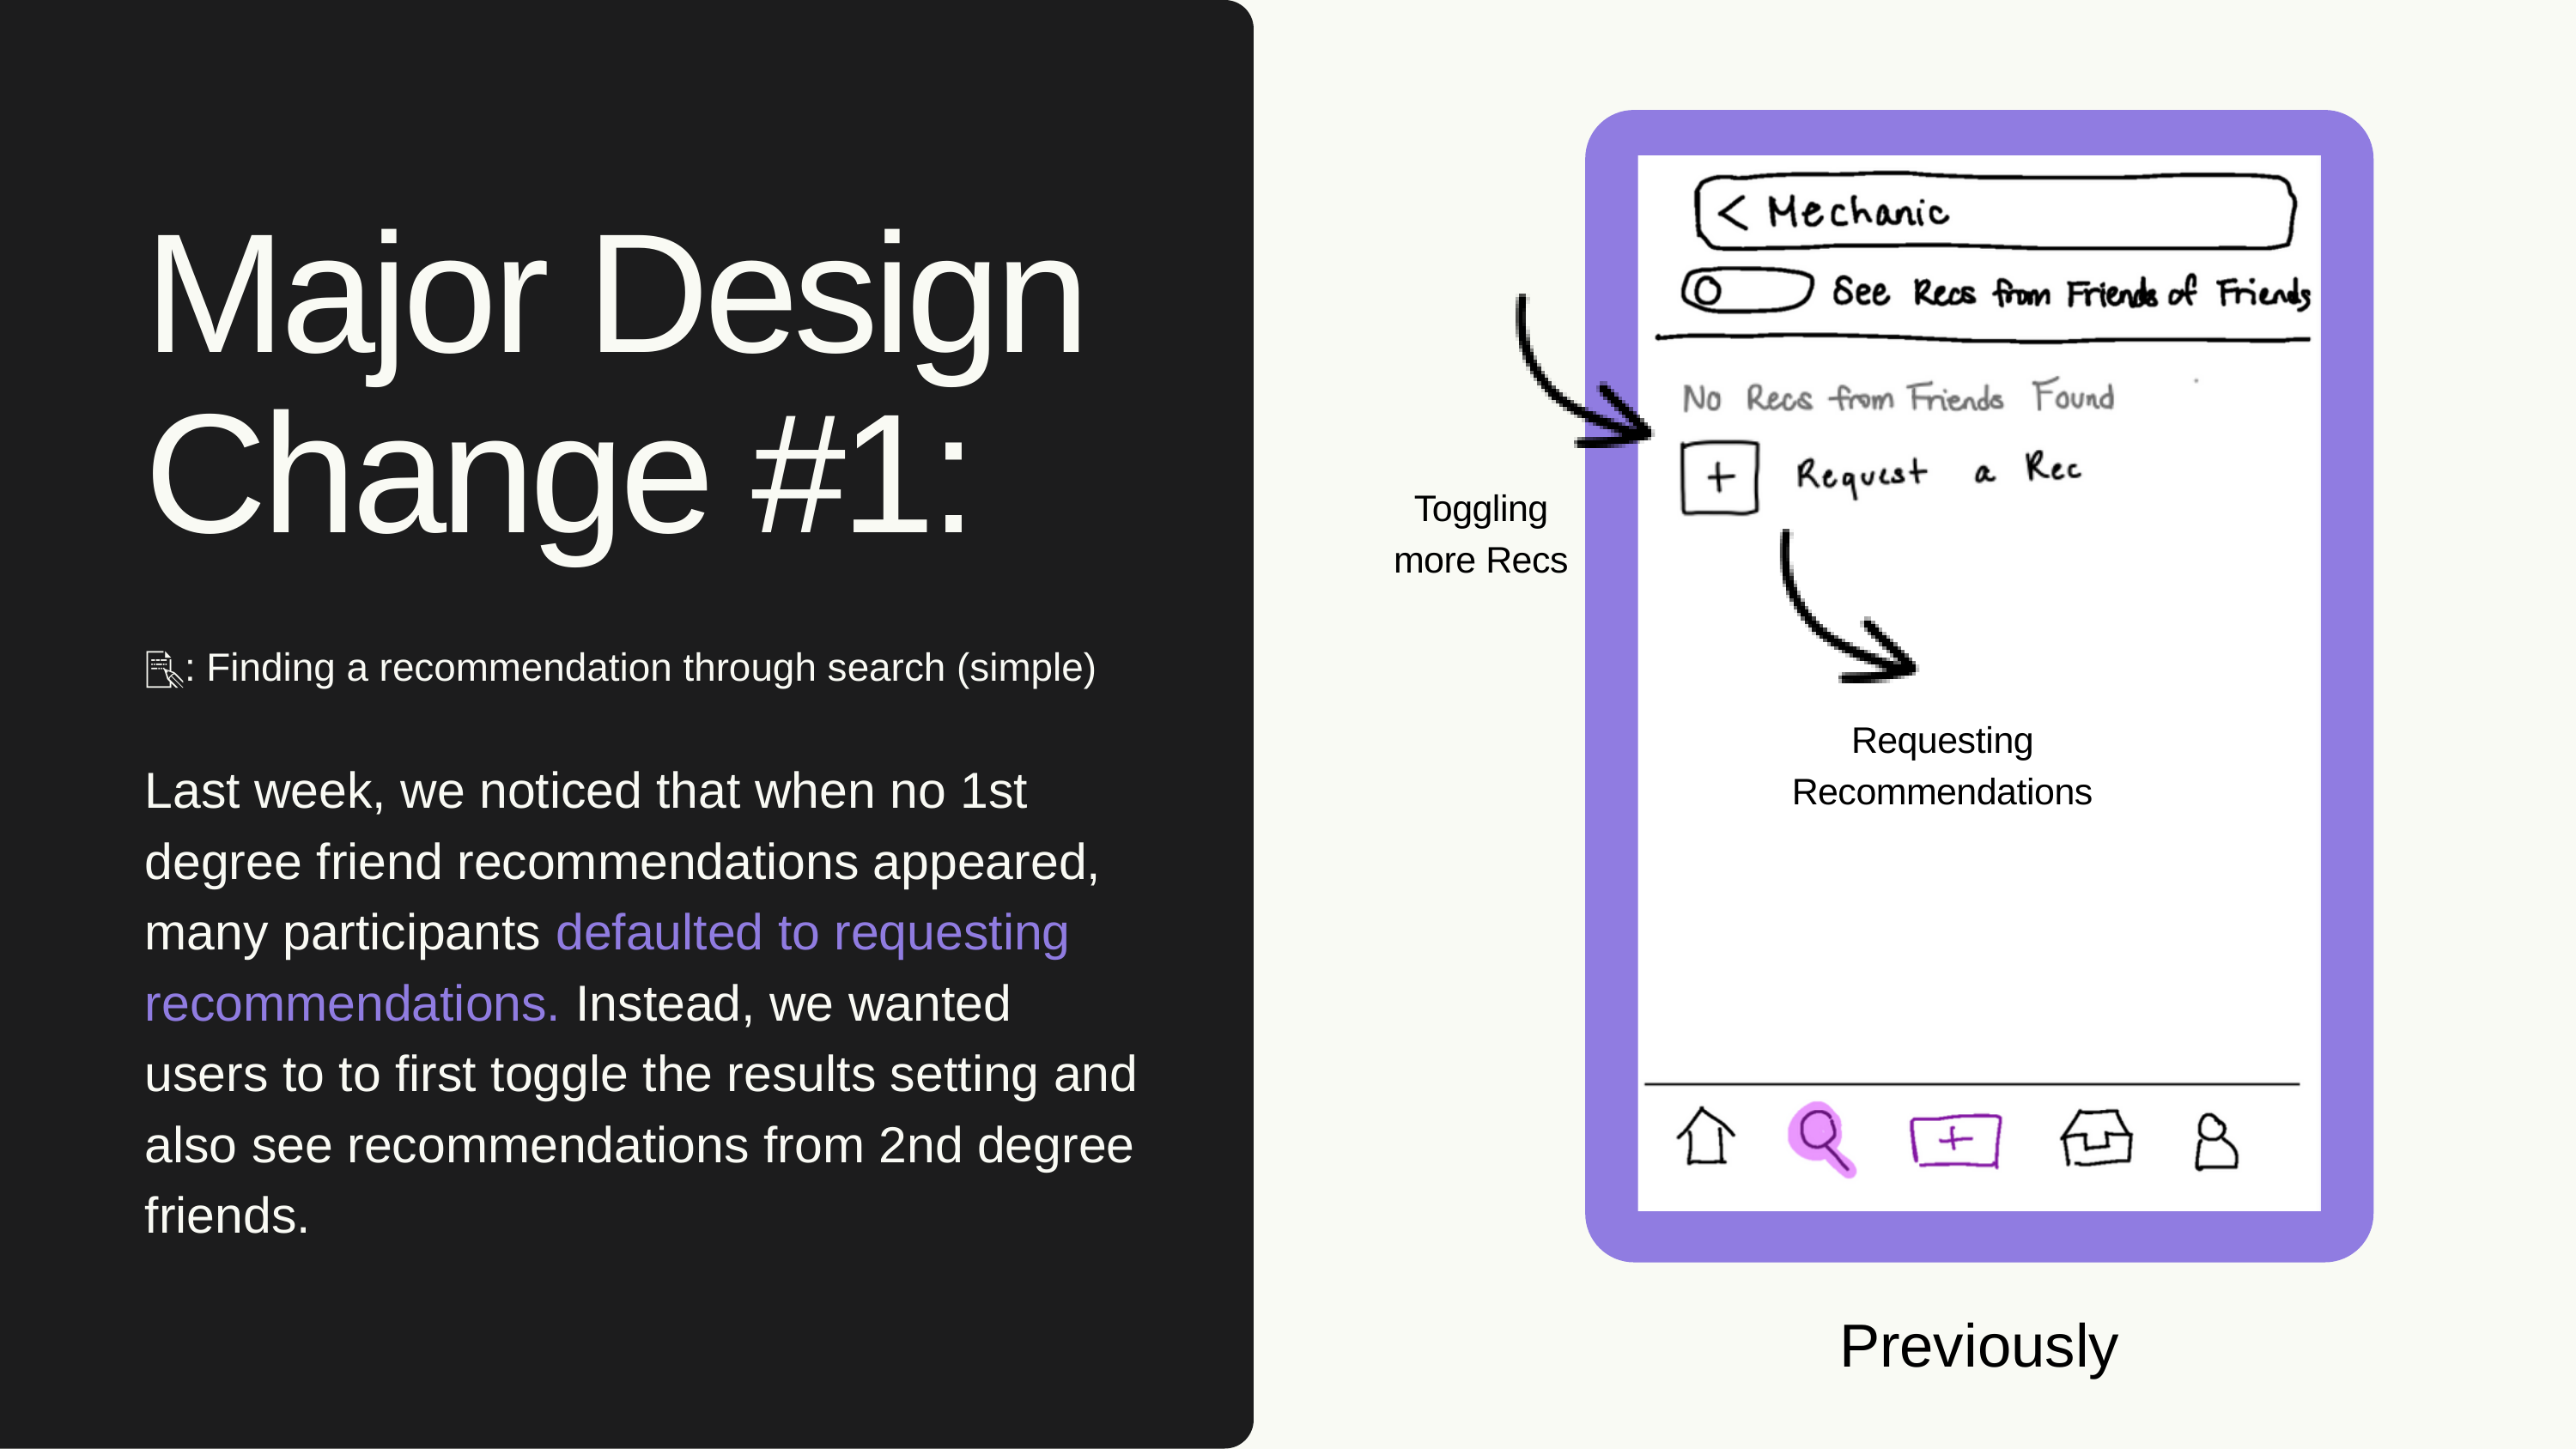

Major Design Change #1:

Toggling more Recs

📝: Finding a recommendation through search (simple)
Requesting Recommendations
Last week, we noticed that when no 1st degree friend recommendations appeared, many participants defaulted to requesting recommendations. Instead, we wanted users to to first toggle the results setting and also see recommendations from 2nd degree friends.
Previously